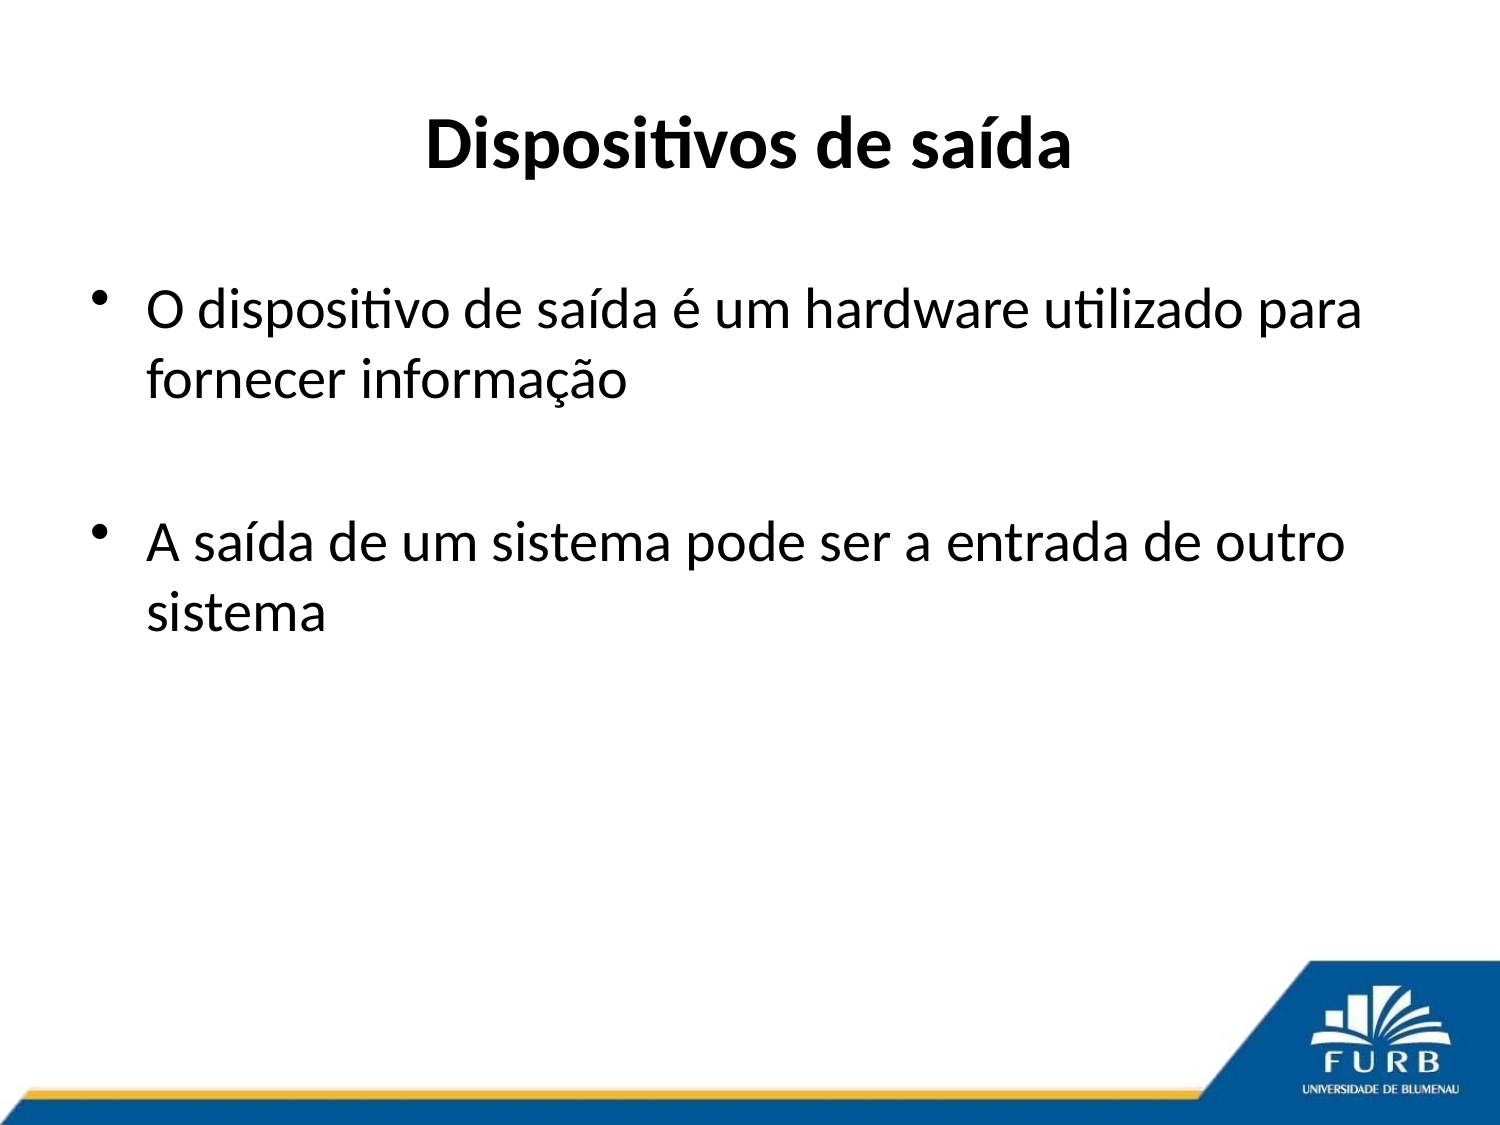

# Dispositivos de saída
O dispositivo de saída é um hardware utilizado para fornecer informação

A saída de um sistema pode ser a entrada de outro sistema